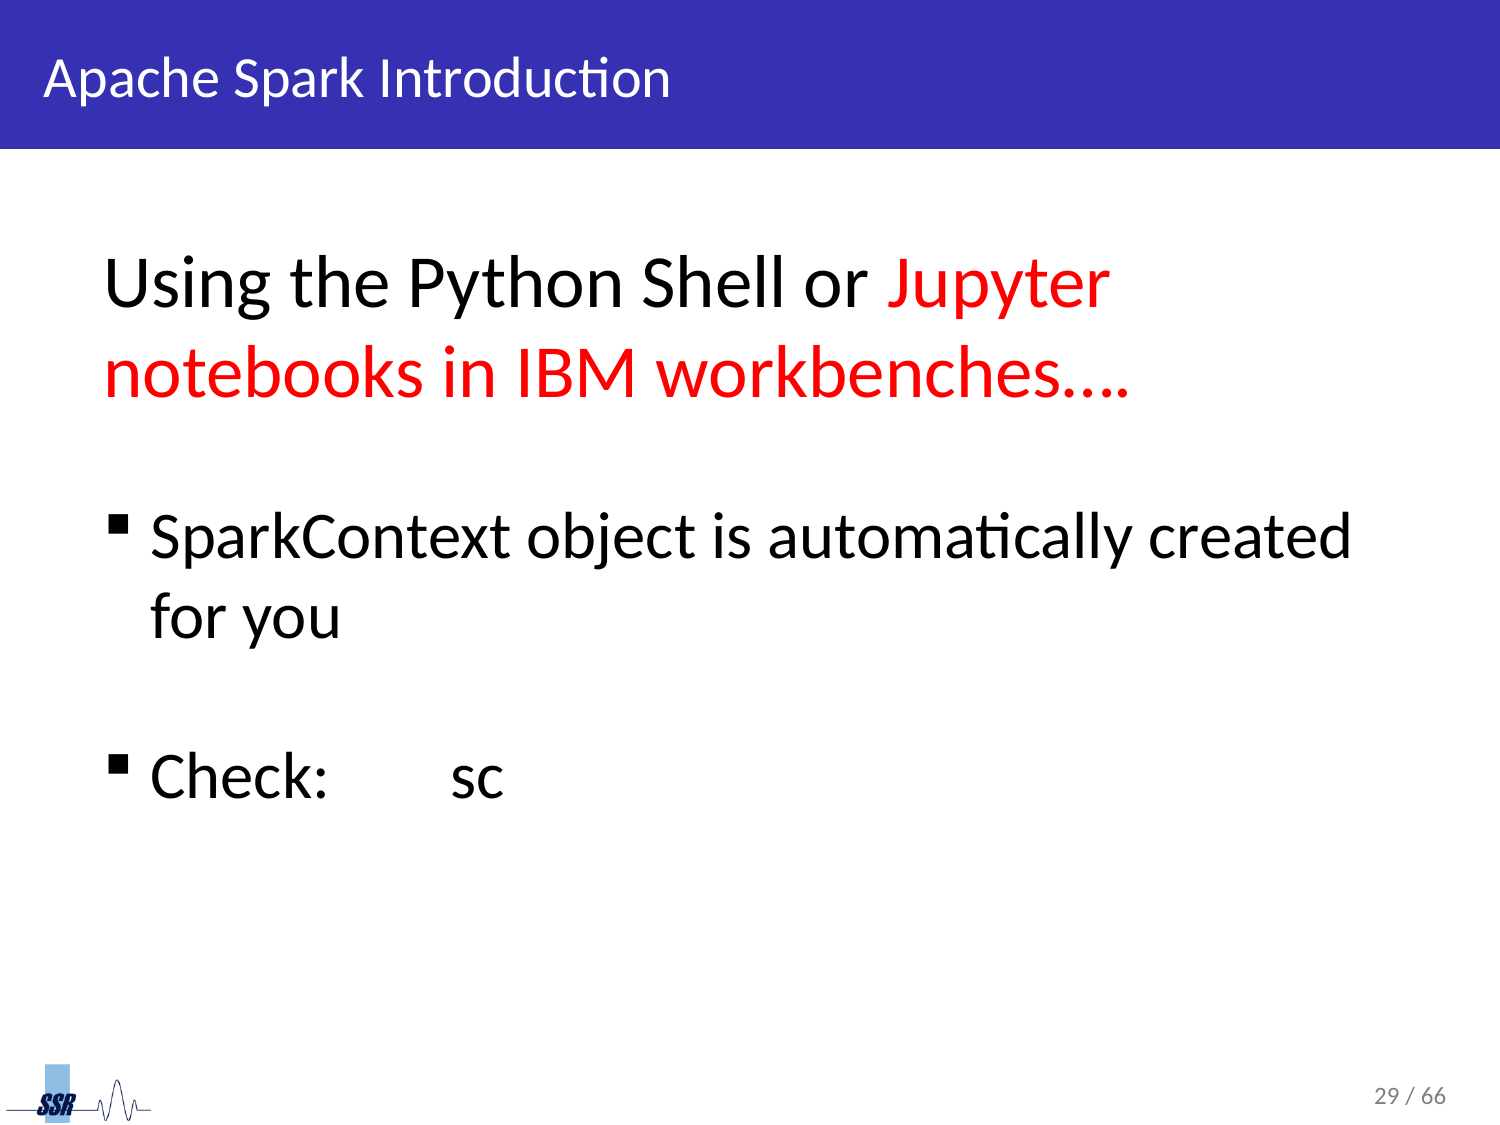

# Apache Spark Introduction
Using the Python Shell or Jupyter notebooks in IBM workbenches….

SparkContext object is automatically created for you

Check: 	sc